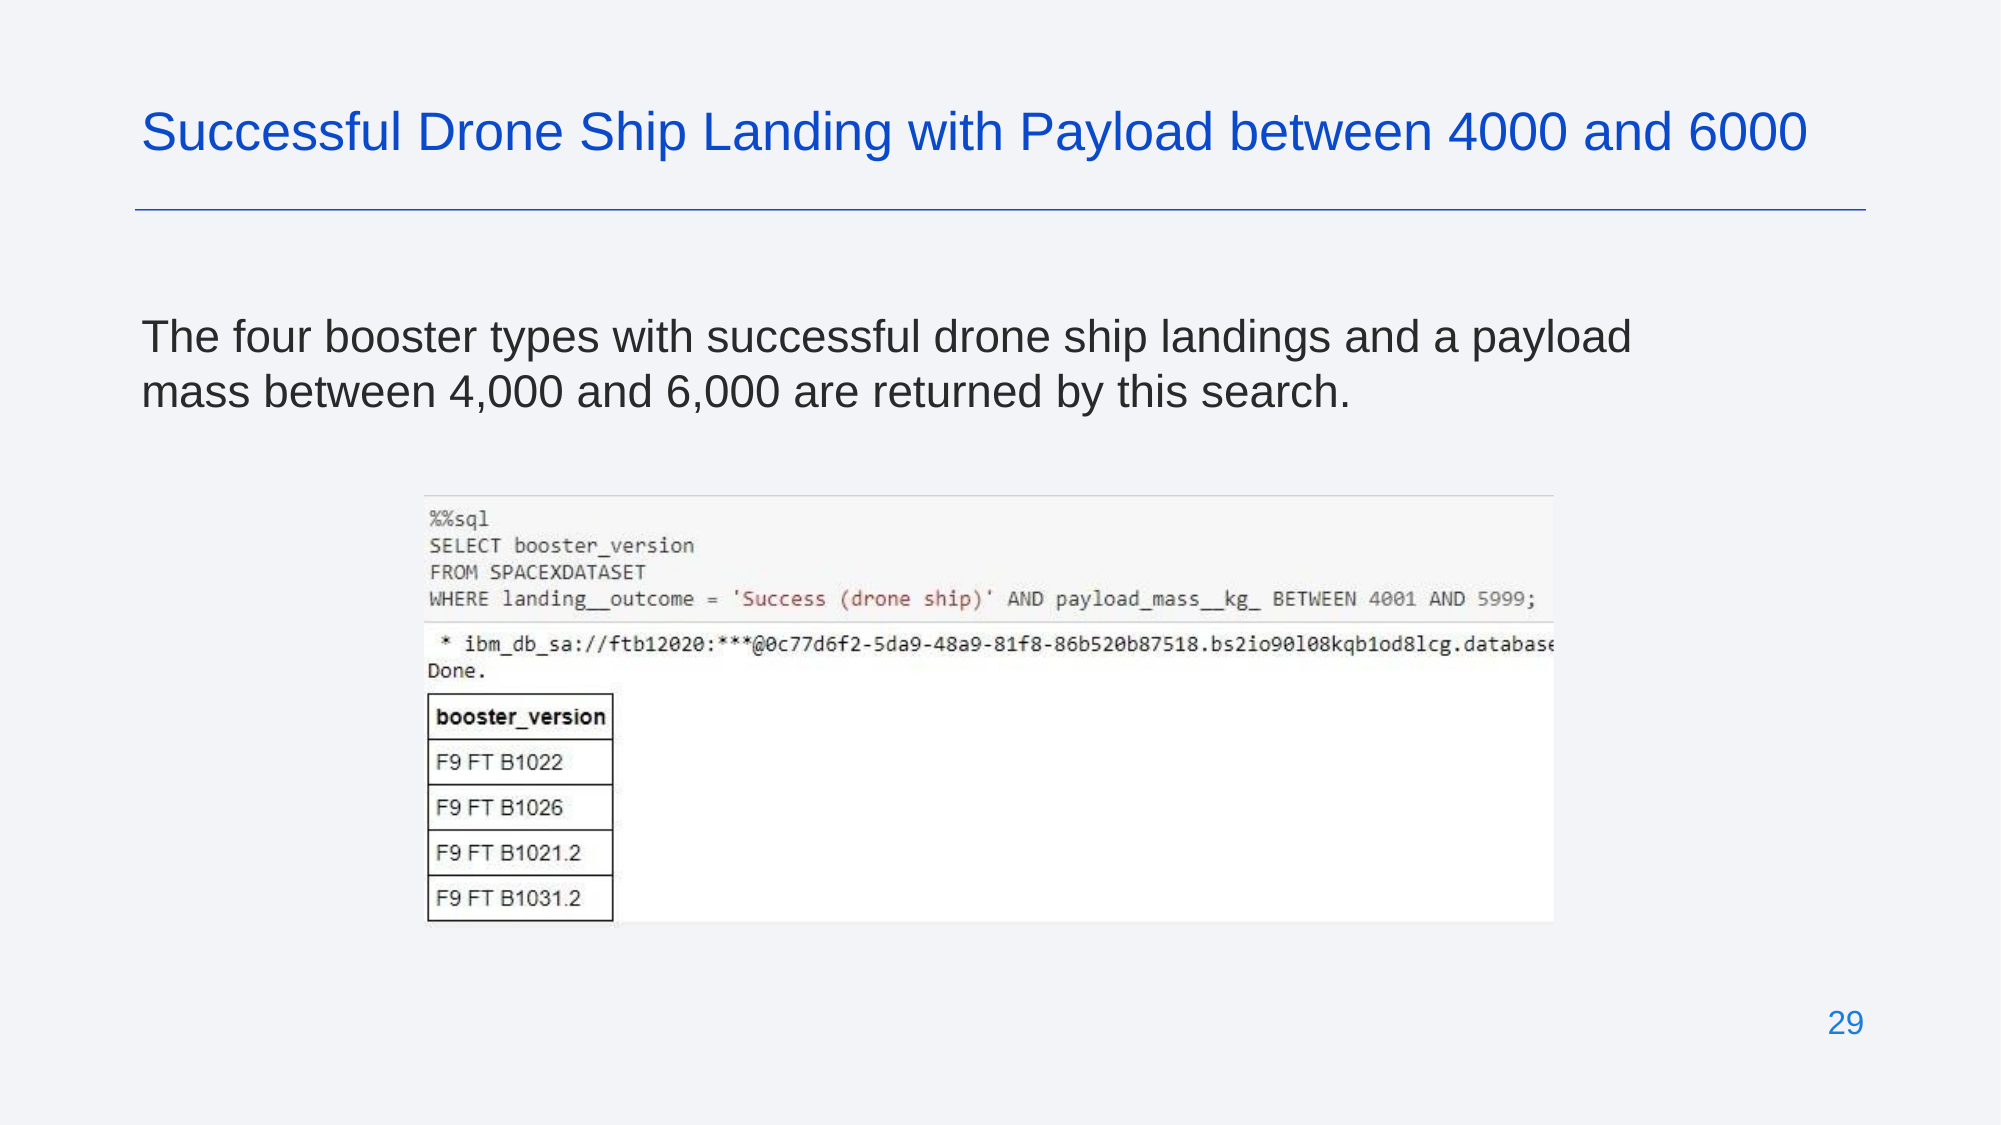

Successful Drone Ship Landing with Payload between 4000 and 6000
The four booster types with successful drone ship landings and a payload mass between 4,000 and 6,000 are returned by this search.

29